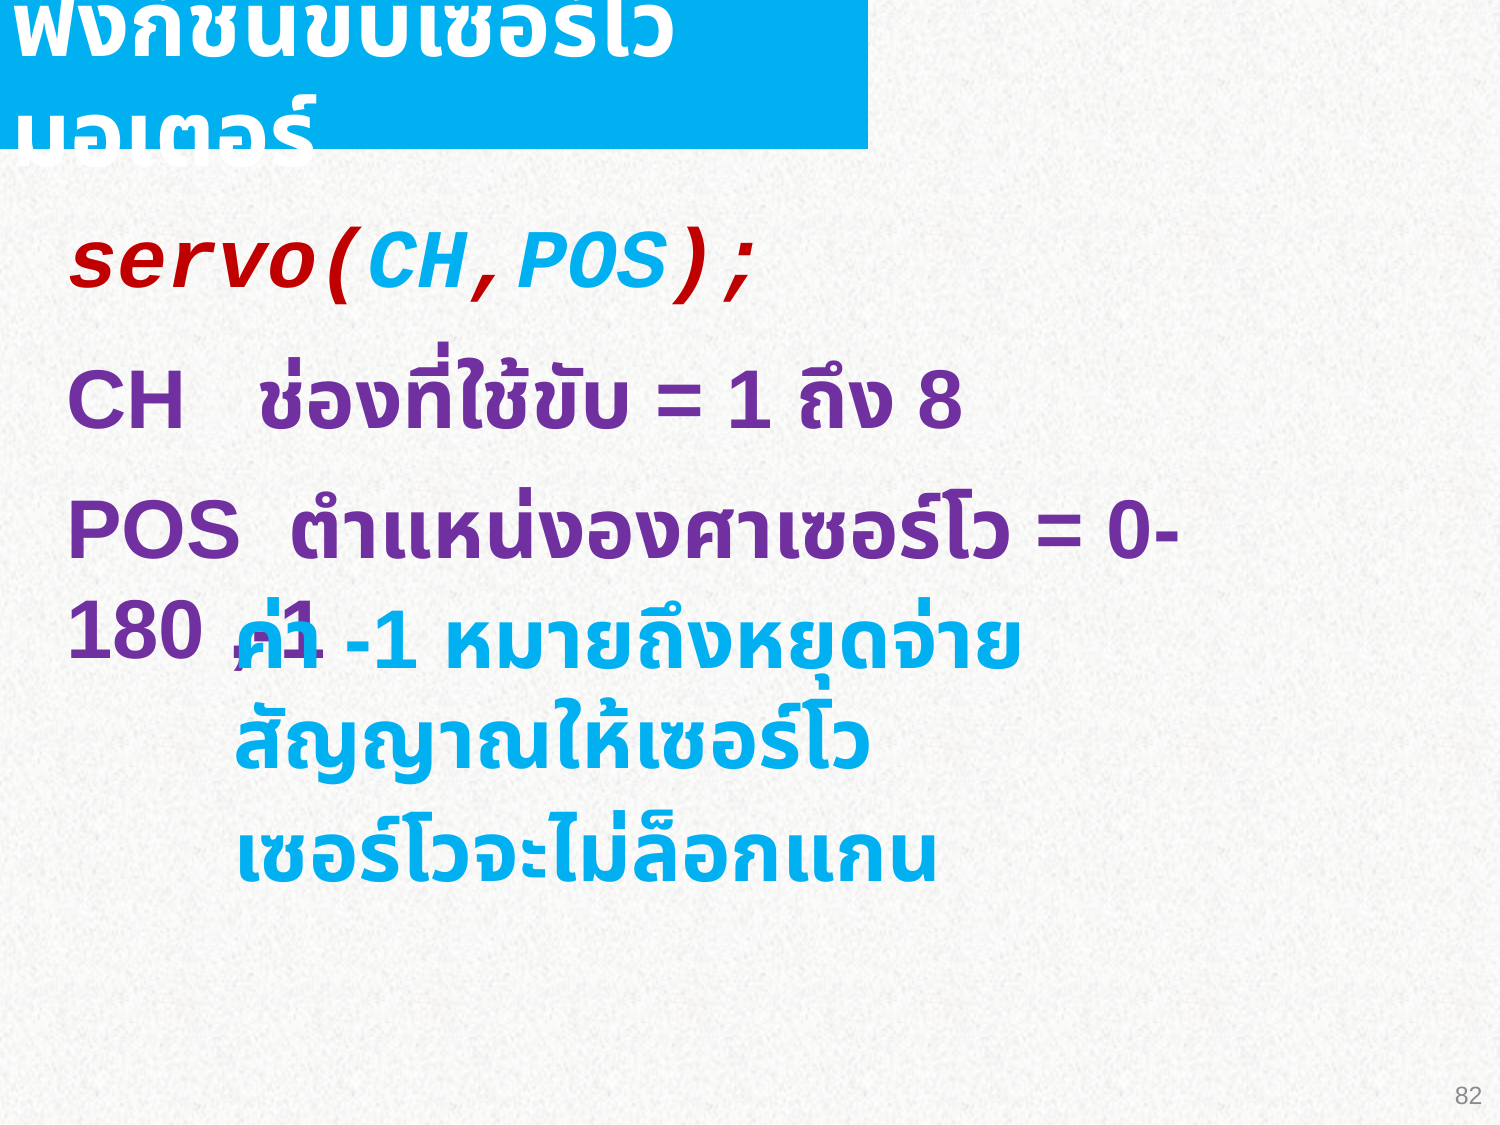

ฟังก์ชั่นขับเซอร์โวมอเตอร์
servo(CH,POS);
CH   ช่องที่ใช้ขับ = 1 ถึง 8
POS  ตำแหน่งองศาเซอร์โว = 0-180 ,-1
ค่า -1 หมายถึงหยุดจ่ายสัญญาณให้เซอร์โว
เซอร์โวจะไม่ล็อกแกน
82